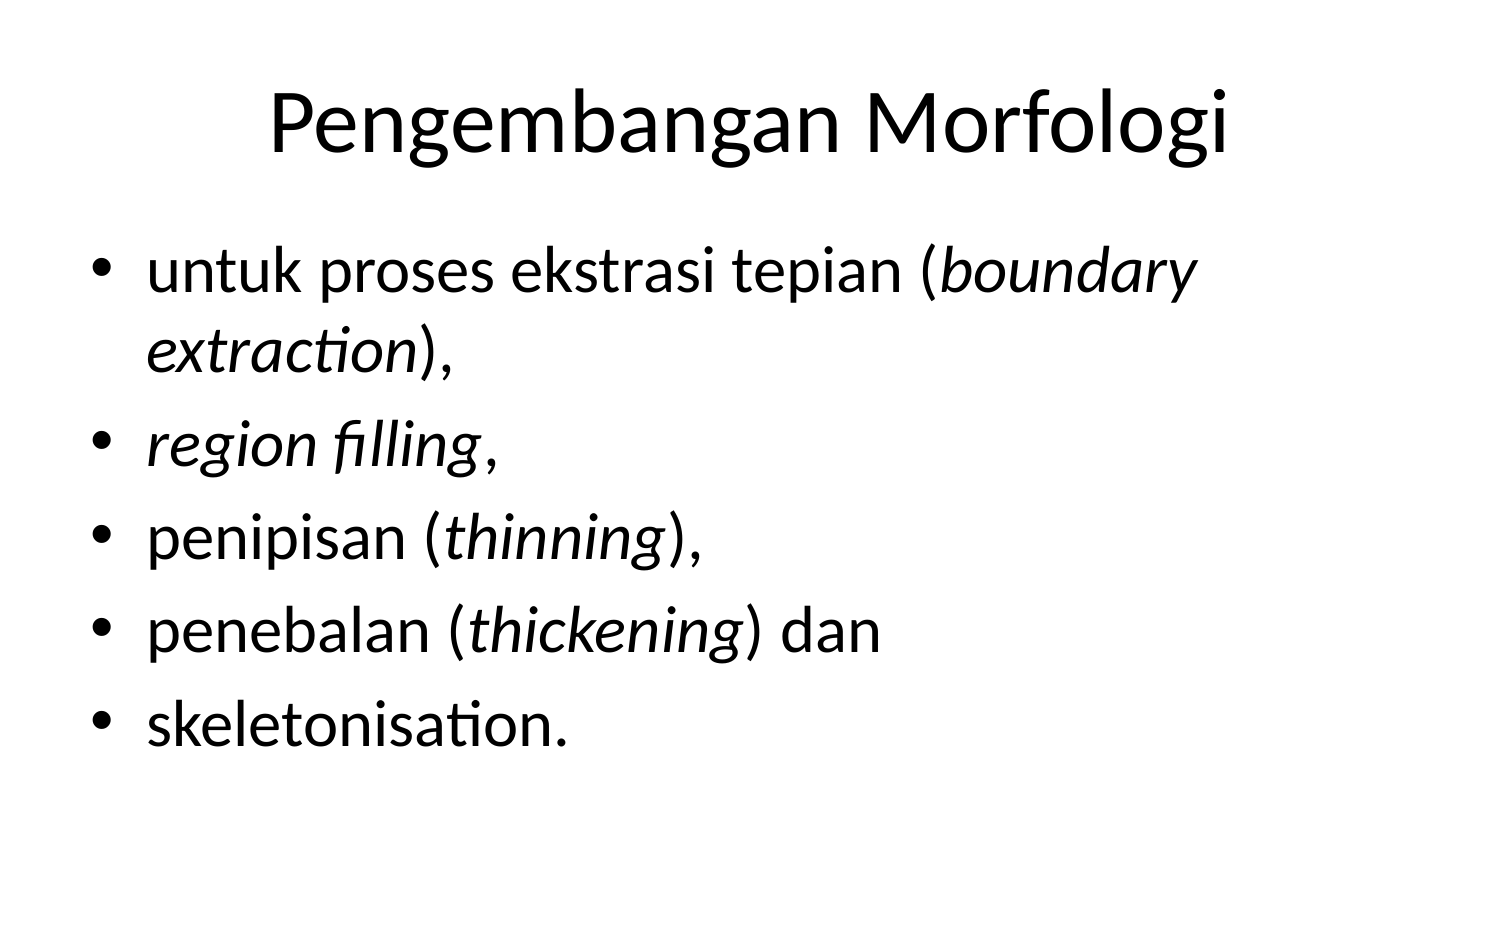

# Pengembangan Morfologi
untuk proses ekstrasi tepian (boundary extraction),
region filling,
penipisan (thinning),
penebalan (thickening) dan
skeletonisation.